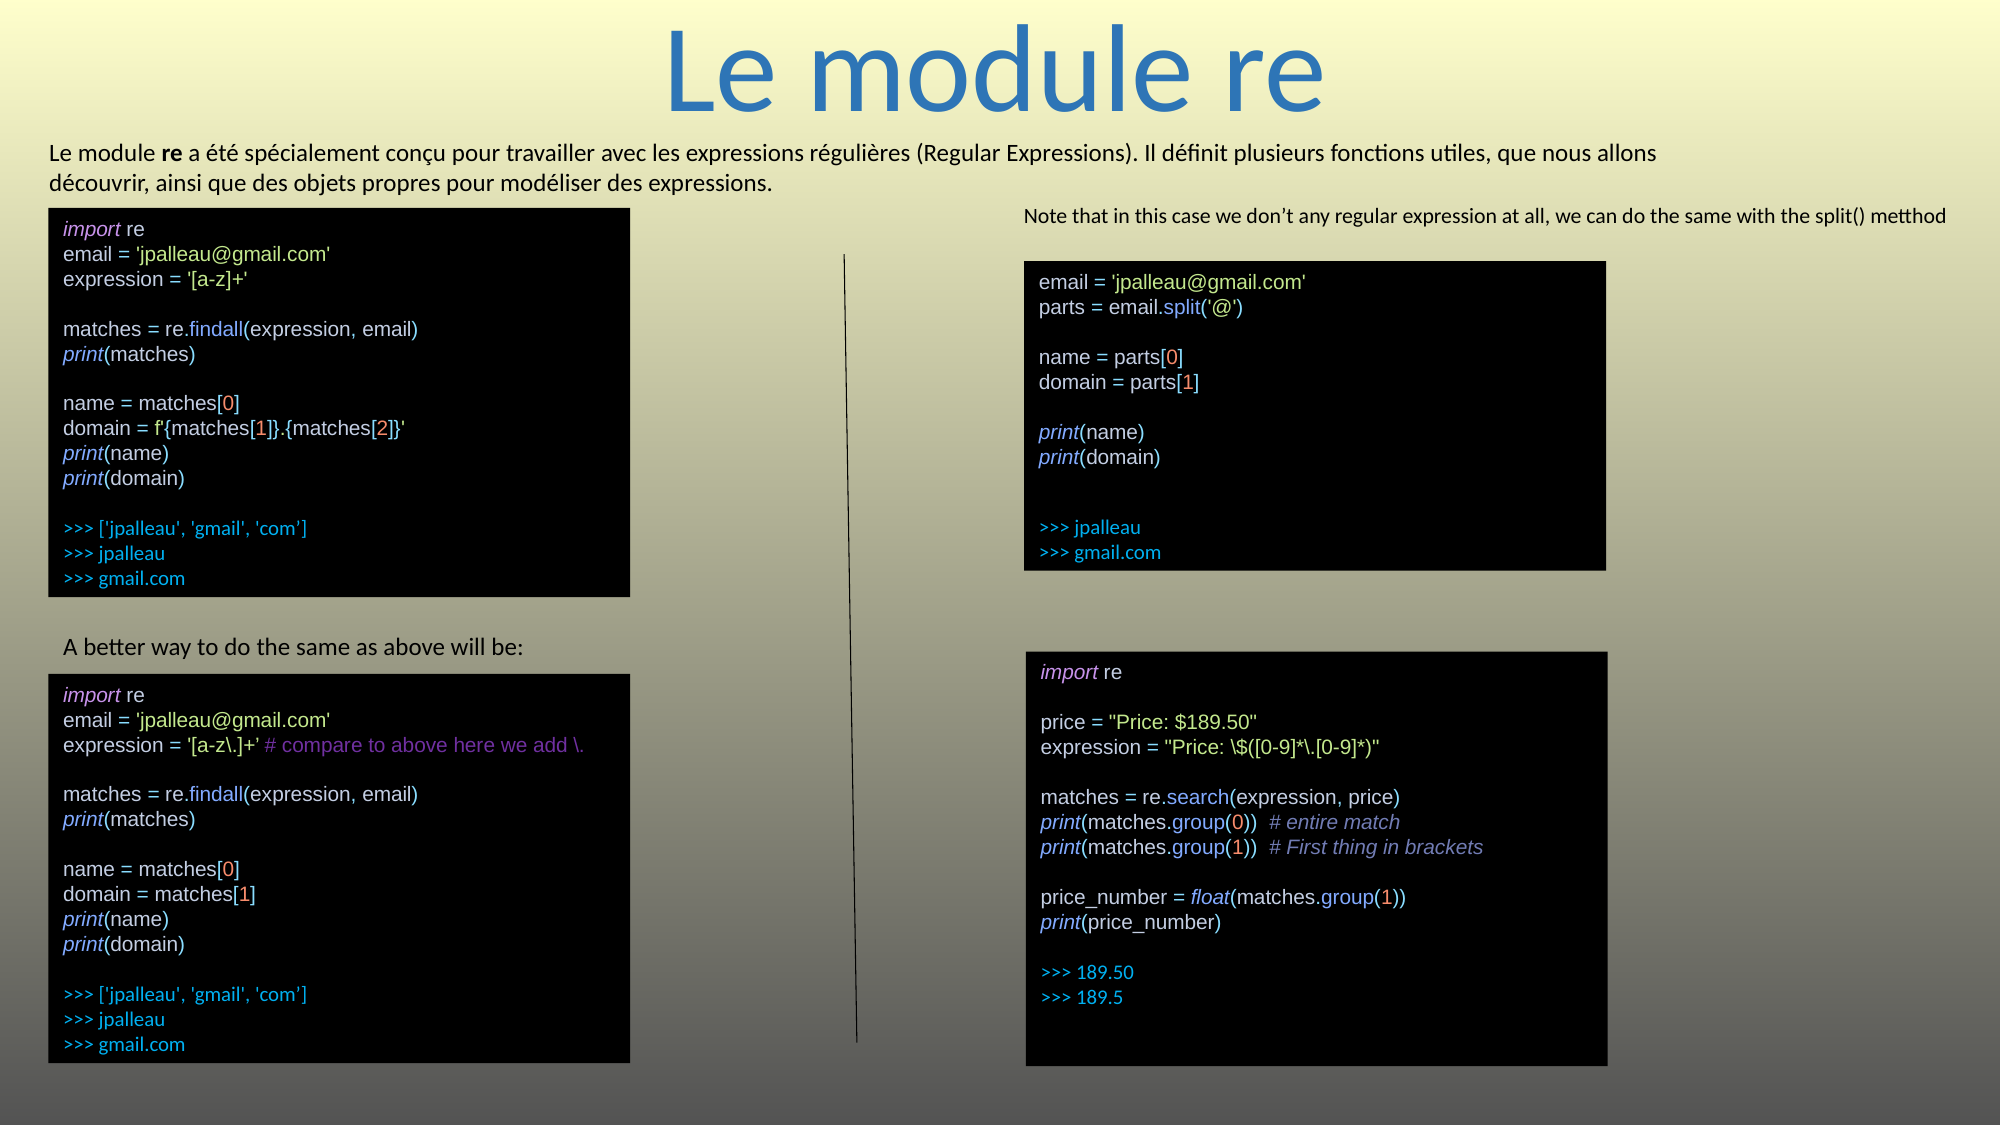

# Le module re
Le module re a été spécialement conçu pour travailler avec les expressions régulières (Regular Expressions). Il définit plusieurs fonctions utiles, que nous allons découvrir, ainsi que des objets propres pour modéliser des expressions.

Note that in this case we don’t any regular expression at all, we can do the same with the split() metthod
import re
email = 'jpalleau@gmail.com'
expression = '[a-z]+'
matches = re.findall(expression, email)
print(matches)
name = matches[0]
domain = f'{matches[1]}.{matches[2]}'
print(name)
print(domain)

>>> ['jpalleau', 'gmail', 'com’]
>>> jpalleau
>>> gmail.com
email = 'jpalleau@gmail.com'
parts = email.split('@')
name = parts[0]
domain = parts[1]
print(name)
print(domain)

>>> jpalleau
>>> gmail.com
A better way to do the same as above will be:

import re
price = "Price: $189.50"
expression = "Price: \$([0-9]*\.[0-9]*)"
matches = re.search(expression, price)
print(matches.group(0))  # entire match
print(matches.group(1))  # First thing in brackets
price_number = float(matches.group(1))
print(price_number)

>>> 189.50
>>> 189.5

import re
email = 'jpalleau@gmail.com'
expression = '[a-z\.]+’ # compare to above here we add \.
matches = re.findall(expression, email)
print(matches)
name = matches[0]
domain = matches[1]
print(name)
print(domain)

>>> ['jpalleau', 'gmail', 'com’]
>>> jpalleau
>>> gmail.com

520